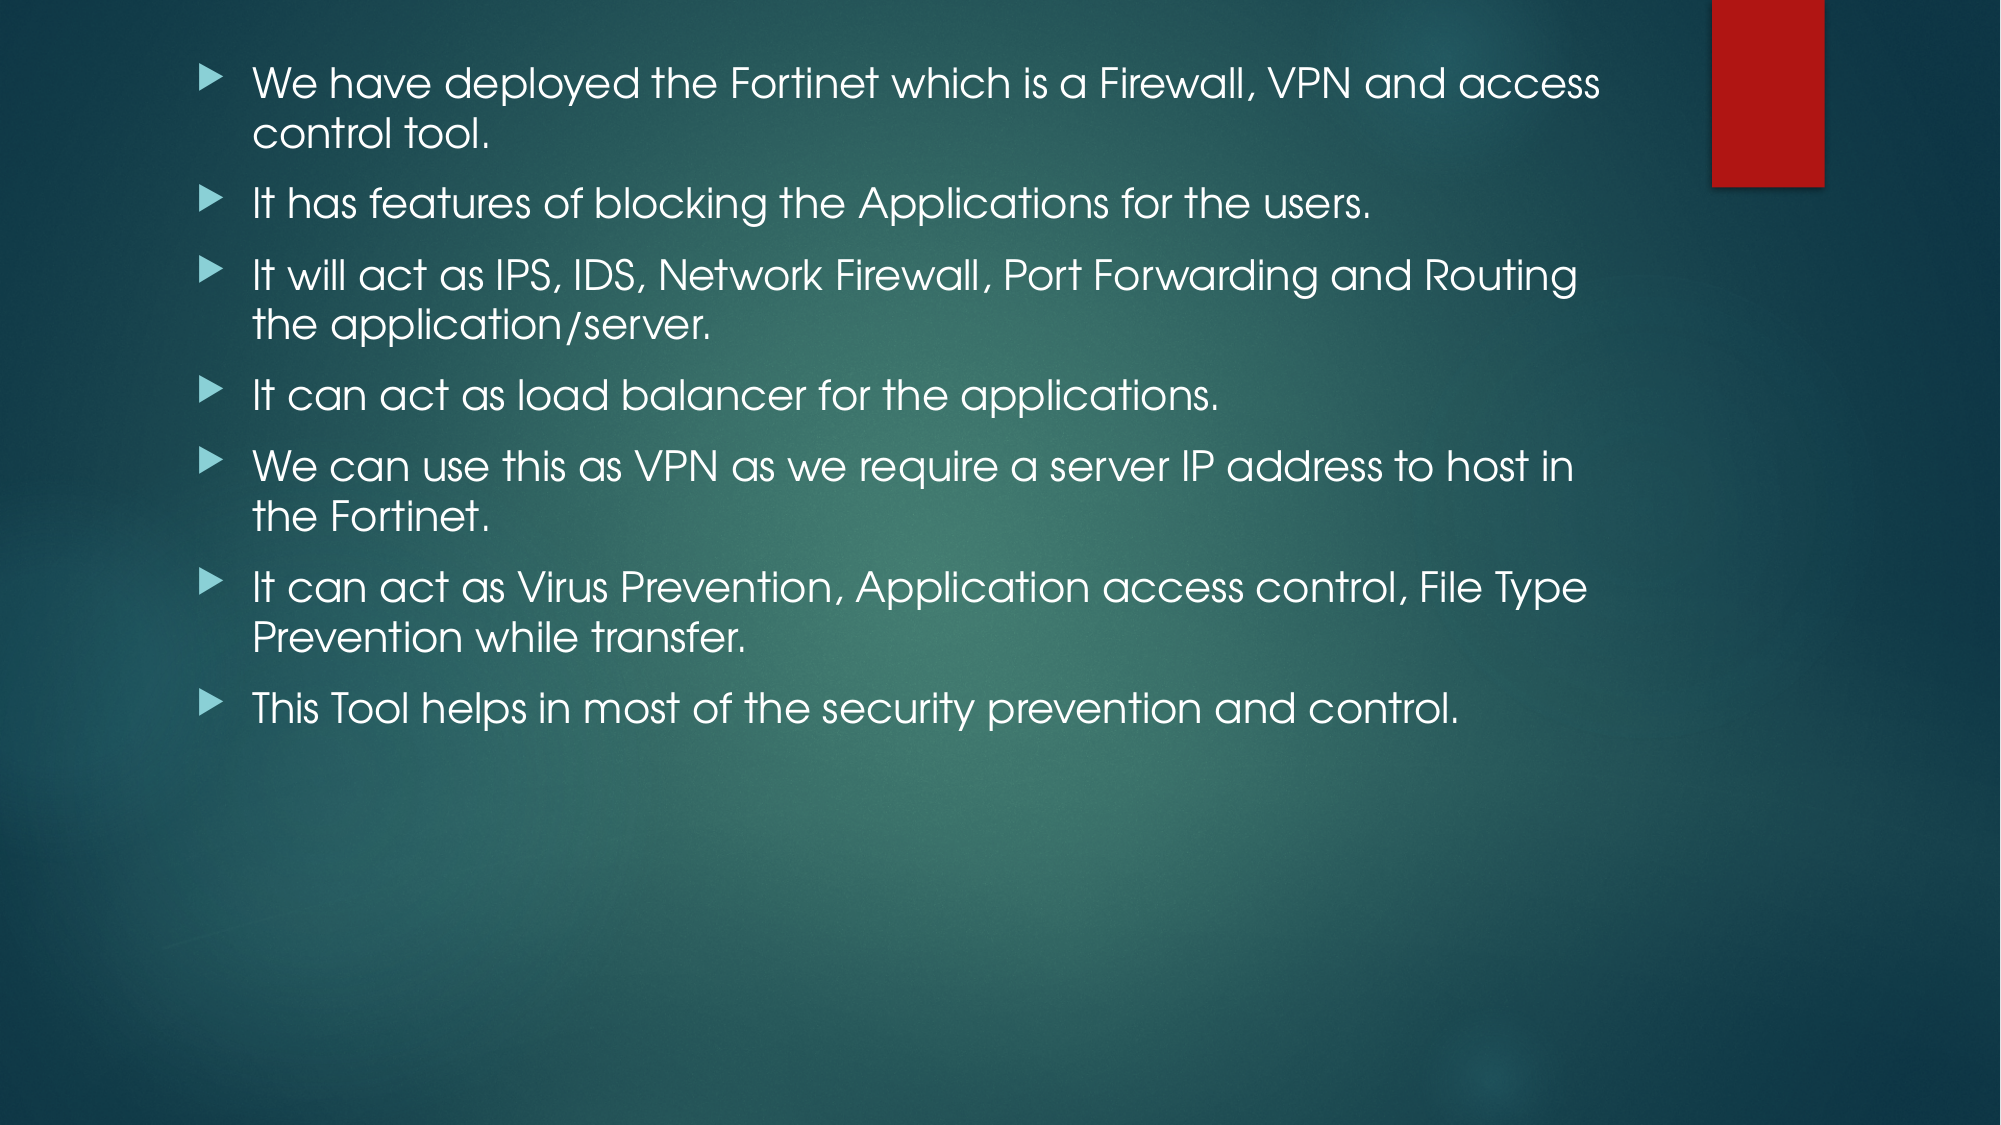

We have deployed the Fortinet which is a Firewall, VPN and access control tool.
It has features of blocking the Applications for the users.
It will act as IPS, IDS, Network Firewall, Port Forwarding and Routing the application/server.
It can act as load balancer for the applications.
We can use this as VPN as we require a server IP address to host in the Fortinet.
It can act as Virus Prevention, Application access control, File Type Prevention while transfer.
This Tool helps in most of the security prevention and control.